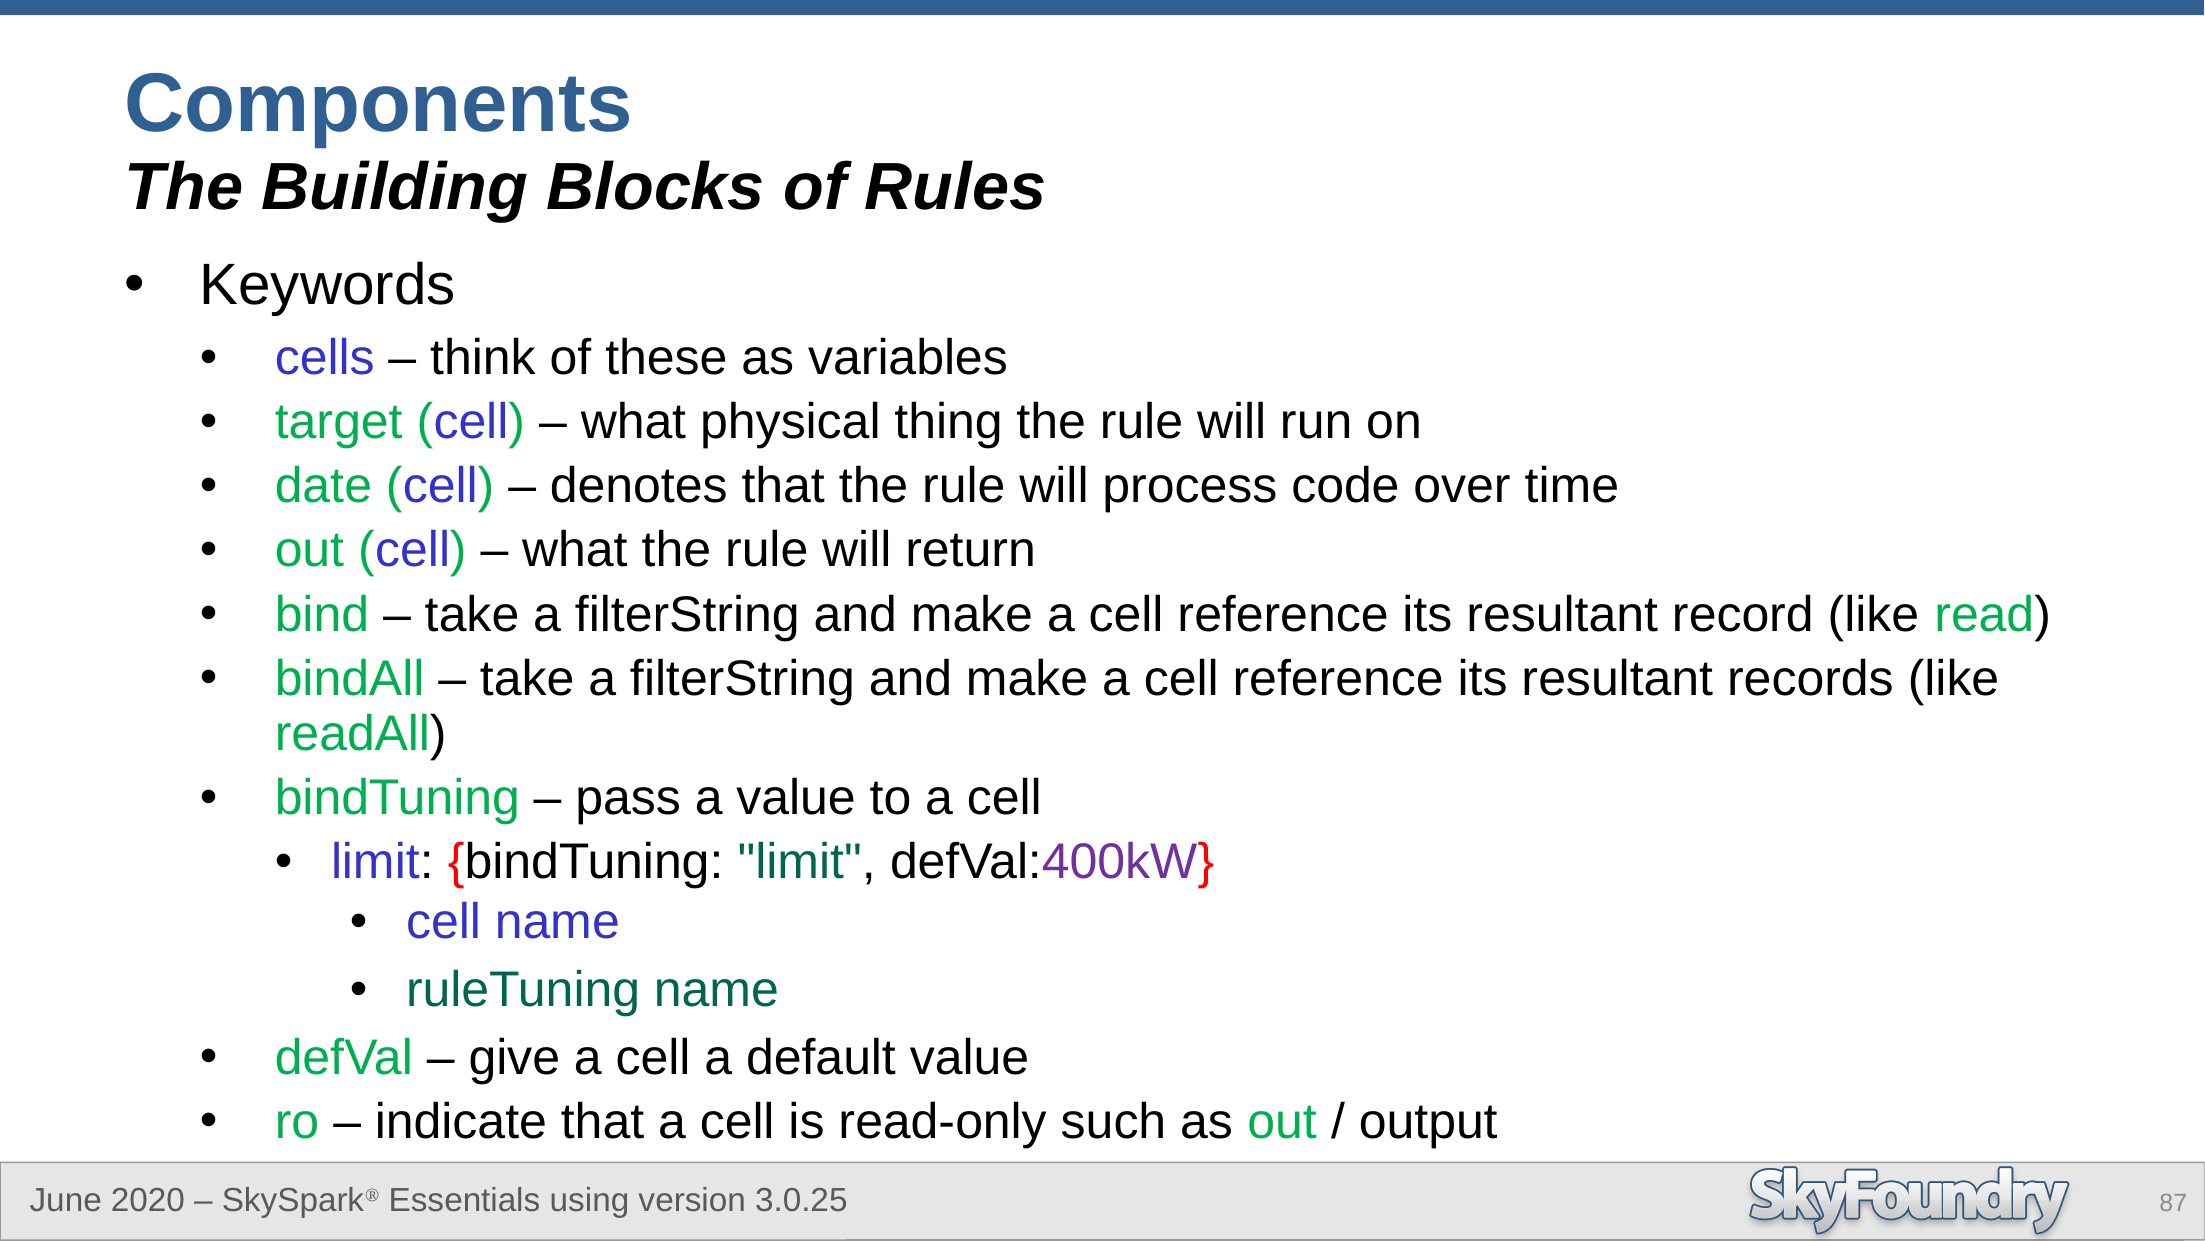

# Components The Building Blocks of Rules
Keywords
cells – think of these as variables
target (cell) – what physical thing the rule will run on
date (cell) – denotes that the rule will process code over time
out (cell) – what the rule will return
bind – take a filterString and make a cell reference its resultant record (like read)
bindAll – take a filterString and make a cell reference its resultant records (like readAll)
bindTuning – pass a value to a cell
limit: {bindTuning: "limit", defVal:400kW}
cell name
ruleTuning name
defVal – give a cell a default value
ro – indicate that a cell is read-only such as out / output
87